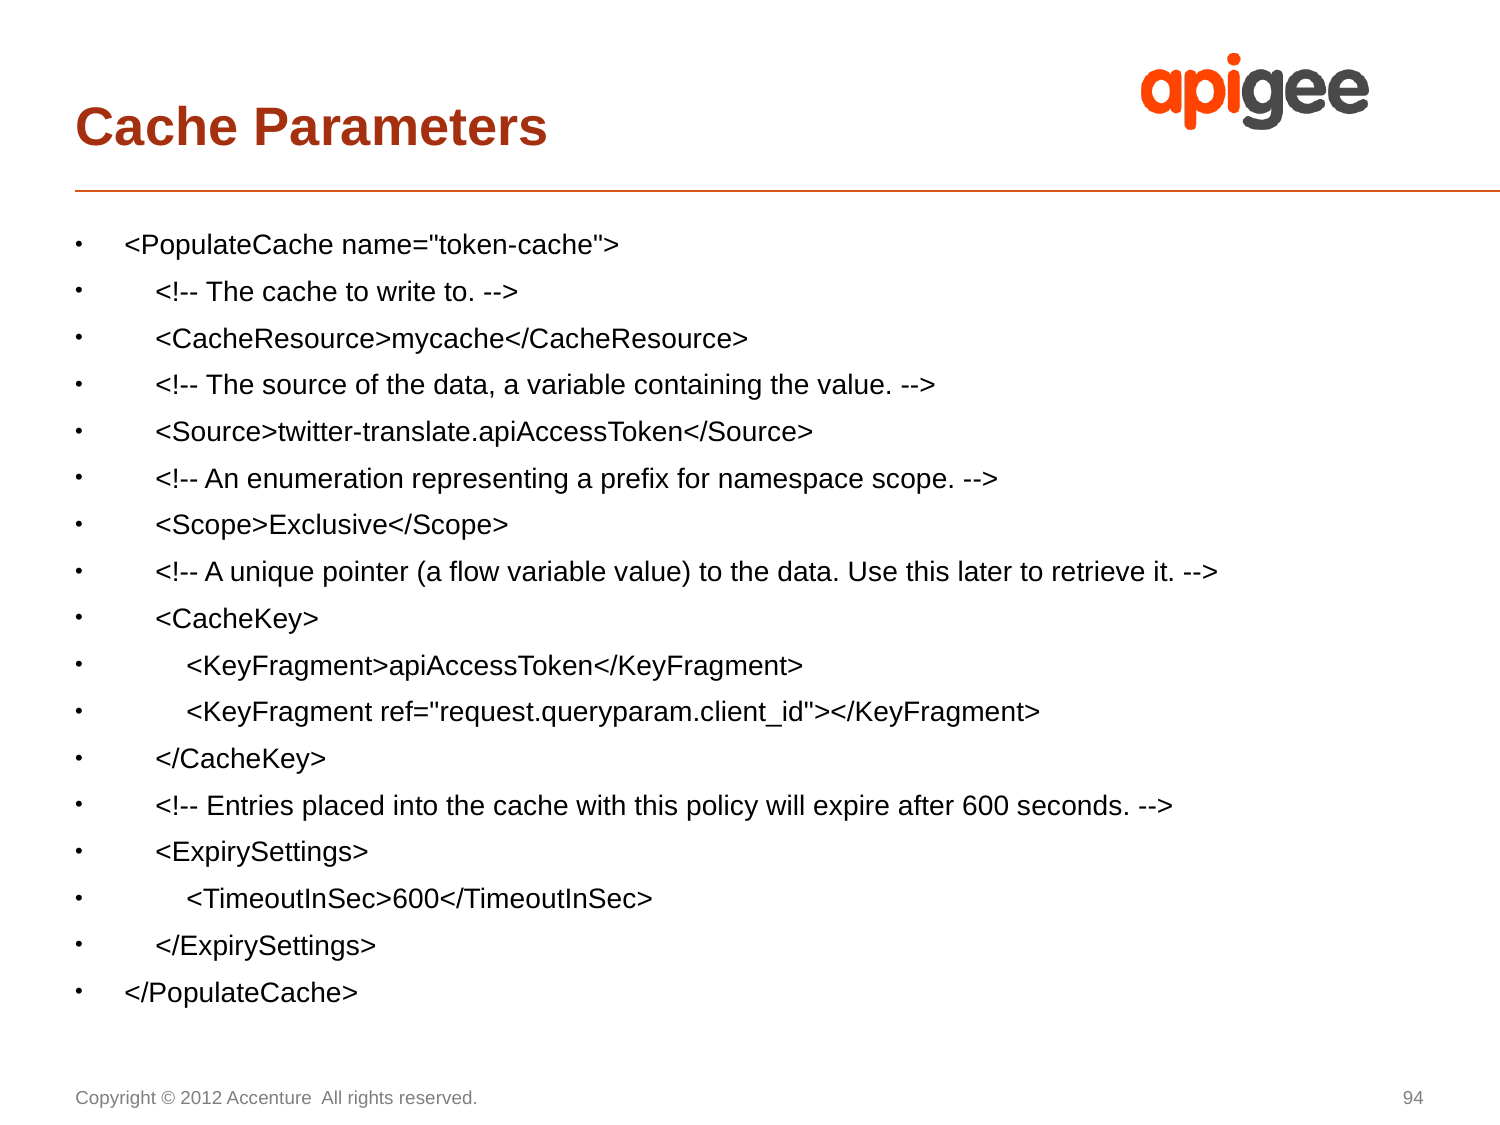

# Cache Parameters
<PopulateCache name="token-cache">
    <!-- The cache to write to. -->
    <CacheResource>mycache</CacheResource>
    <!-- The source of the data, a variable containing the value. -->
    <Source>twitter-translate.apiAccessToken</Source>
    <!-- An enumeration representing a prefix for namespace scope. -->
    <Scope>Exclusive</Scope>
    <!-- A unique pointer (a flow variable value) to the data. Use this later to retrieve it. -->
    <CacheKey>
        <KeyFragment>apiAccessToken</KeyFragment>
        <KeyFragment ref="request.queryparam.client_id"></KeyFragment>
    </CacheKey>
    <!-- Entries placed into the cache with this policy will expire after 600 seconds. -->
    <ExpirySettings>
        <TimeoutInSec>600</TimeoutInSec>
    </ExpirySettings>
</PopulateCache>